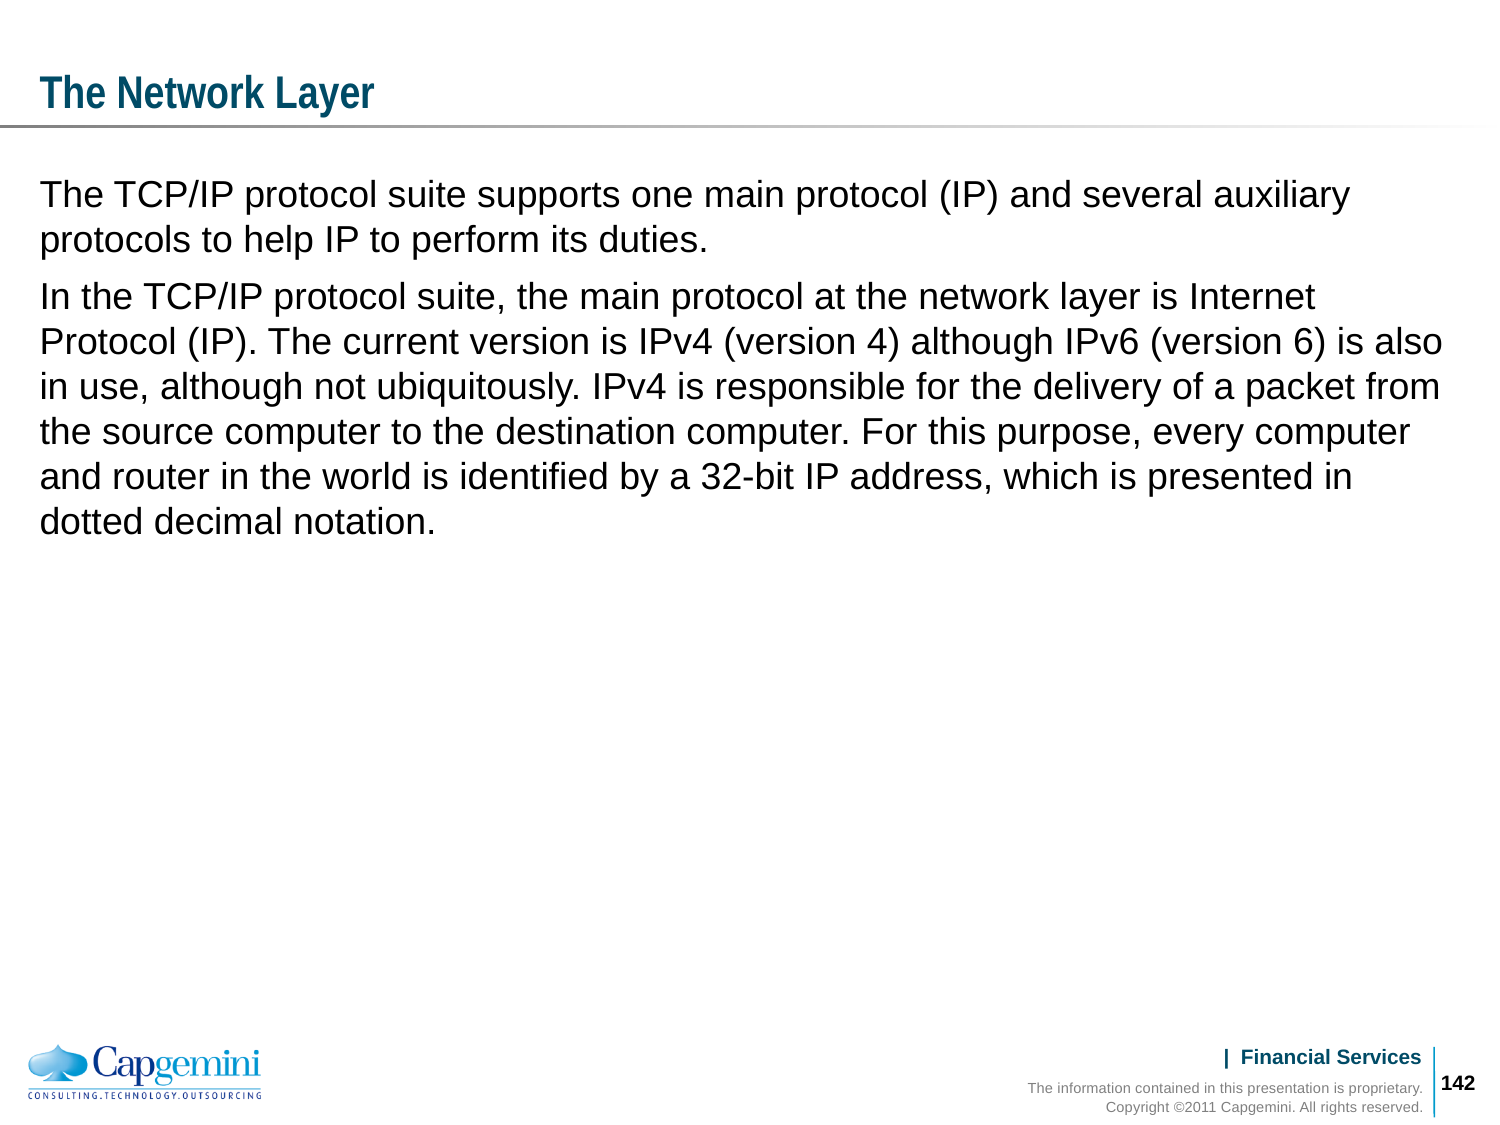

# The Network Layer
The TCP/IP protocol suite supports one main protocol (IP) and several auxiliary protocols to help IP to perform its duties.
In the TCP/IP protocol suite, the main protocol at the network layer is Internet Protocol (IP). The current version is IPv4 (version 4) although IPv6 (version 6) is also in use, although not ubiquitously. IPv4 is responsible for the delivery of a packet from the source computer to the destination computer. For this purpose, every computer and router in the world is identified by a 32-bit IP address, which is presented in dotted decimal notation.